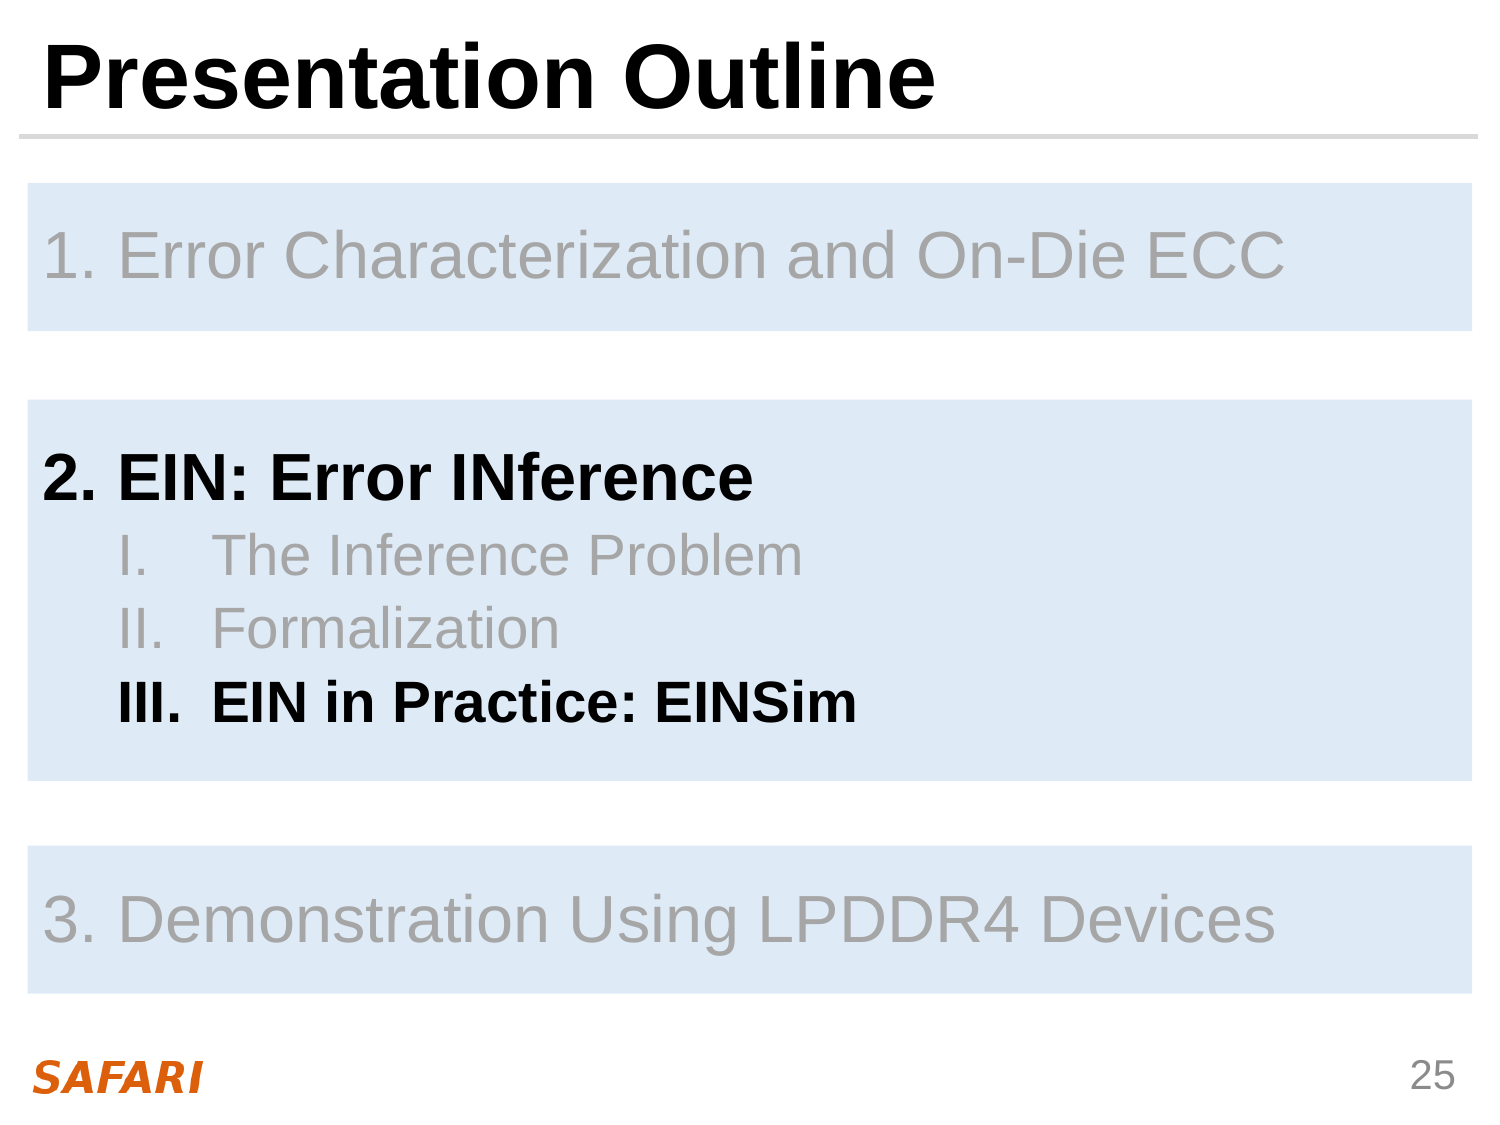

# Presentation Outline

Error Characterization and On-Die ECC

EIN: Error INference
The Inference Problem
Formalization
EIN in Practice: EINSim

Demonstration Using LPDDR4 Devices